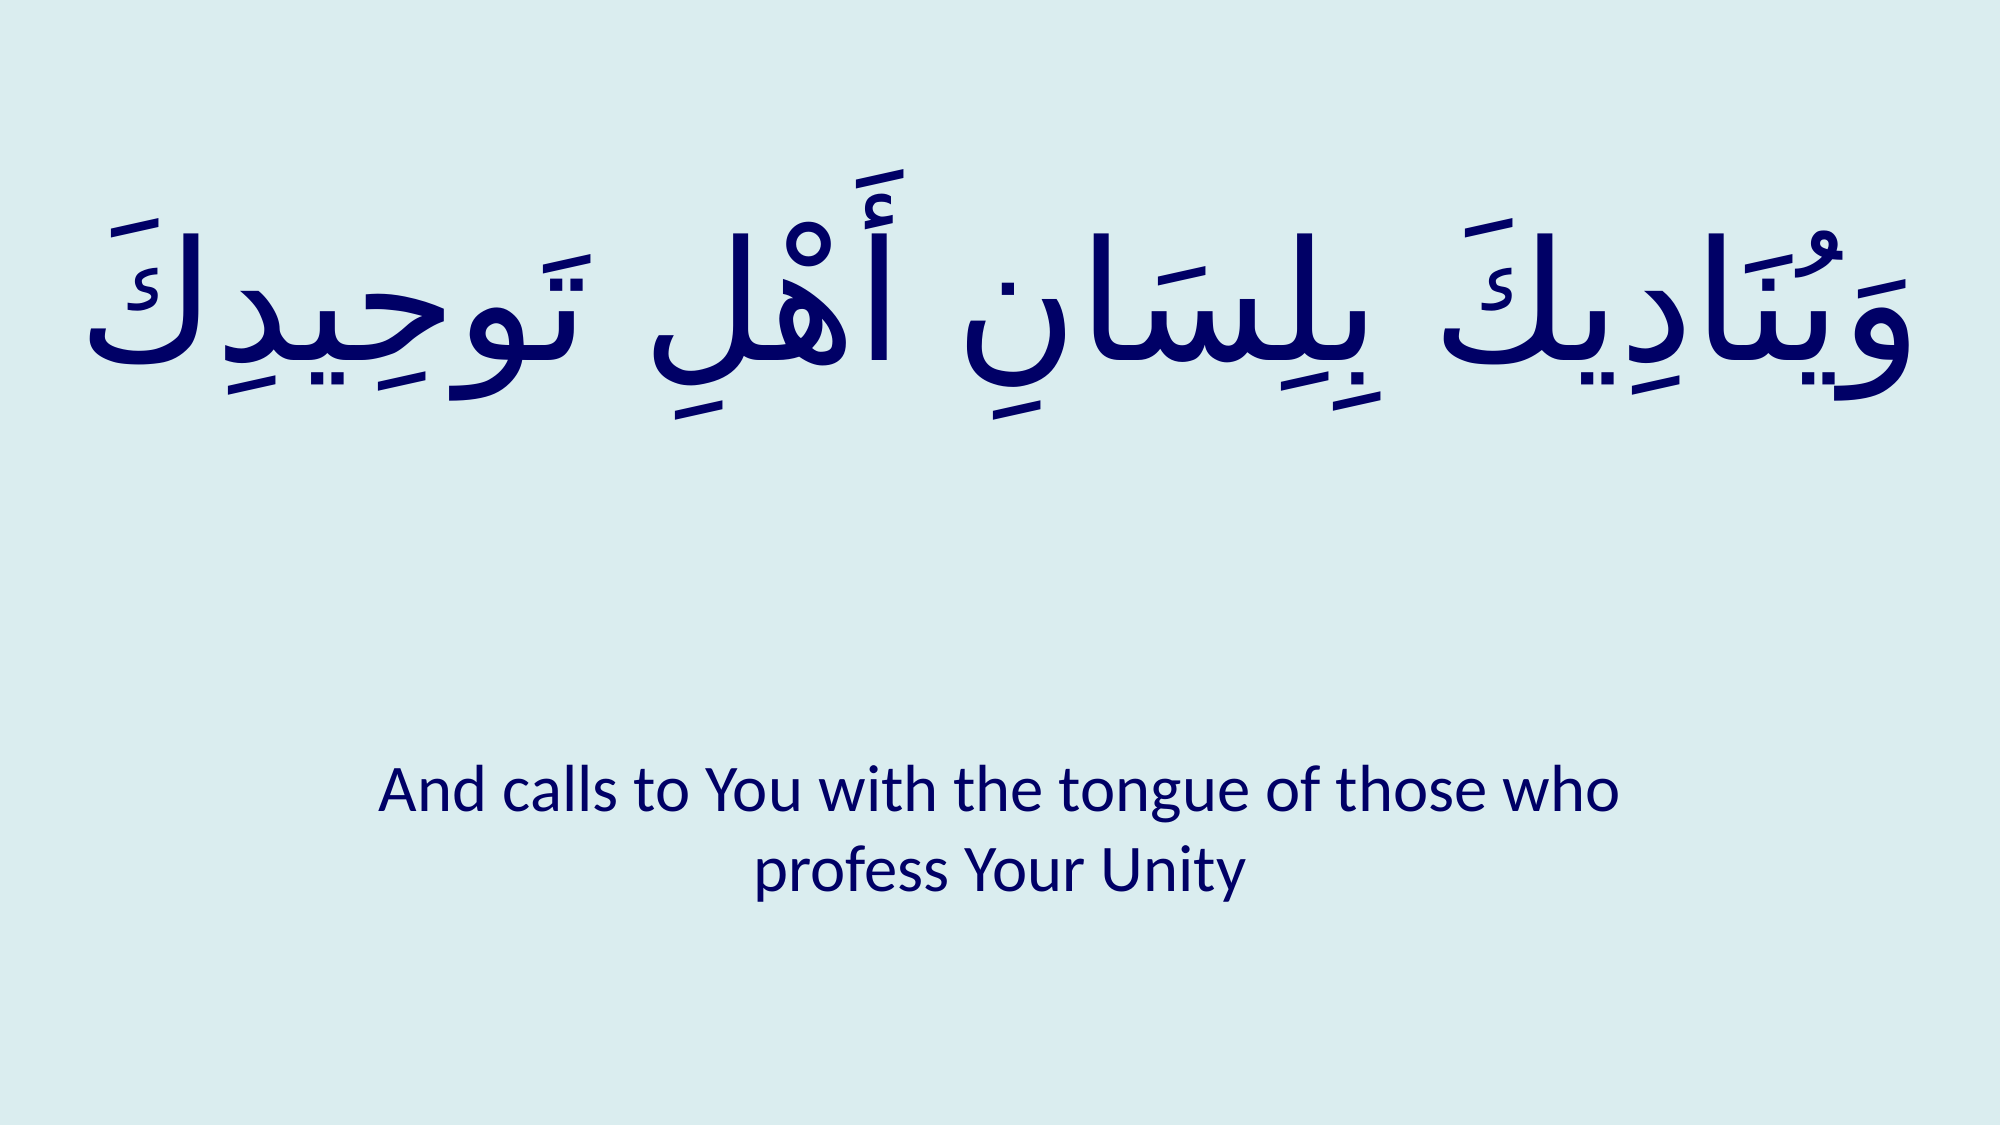

# وَیُنَادِیكَ بِلِسَانِ أَهْلِ تَوحِیدِكَ
And calls to You with the tongue of those who profess Your Unity